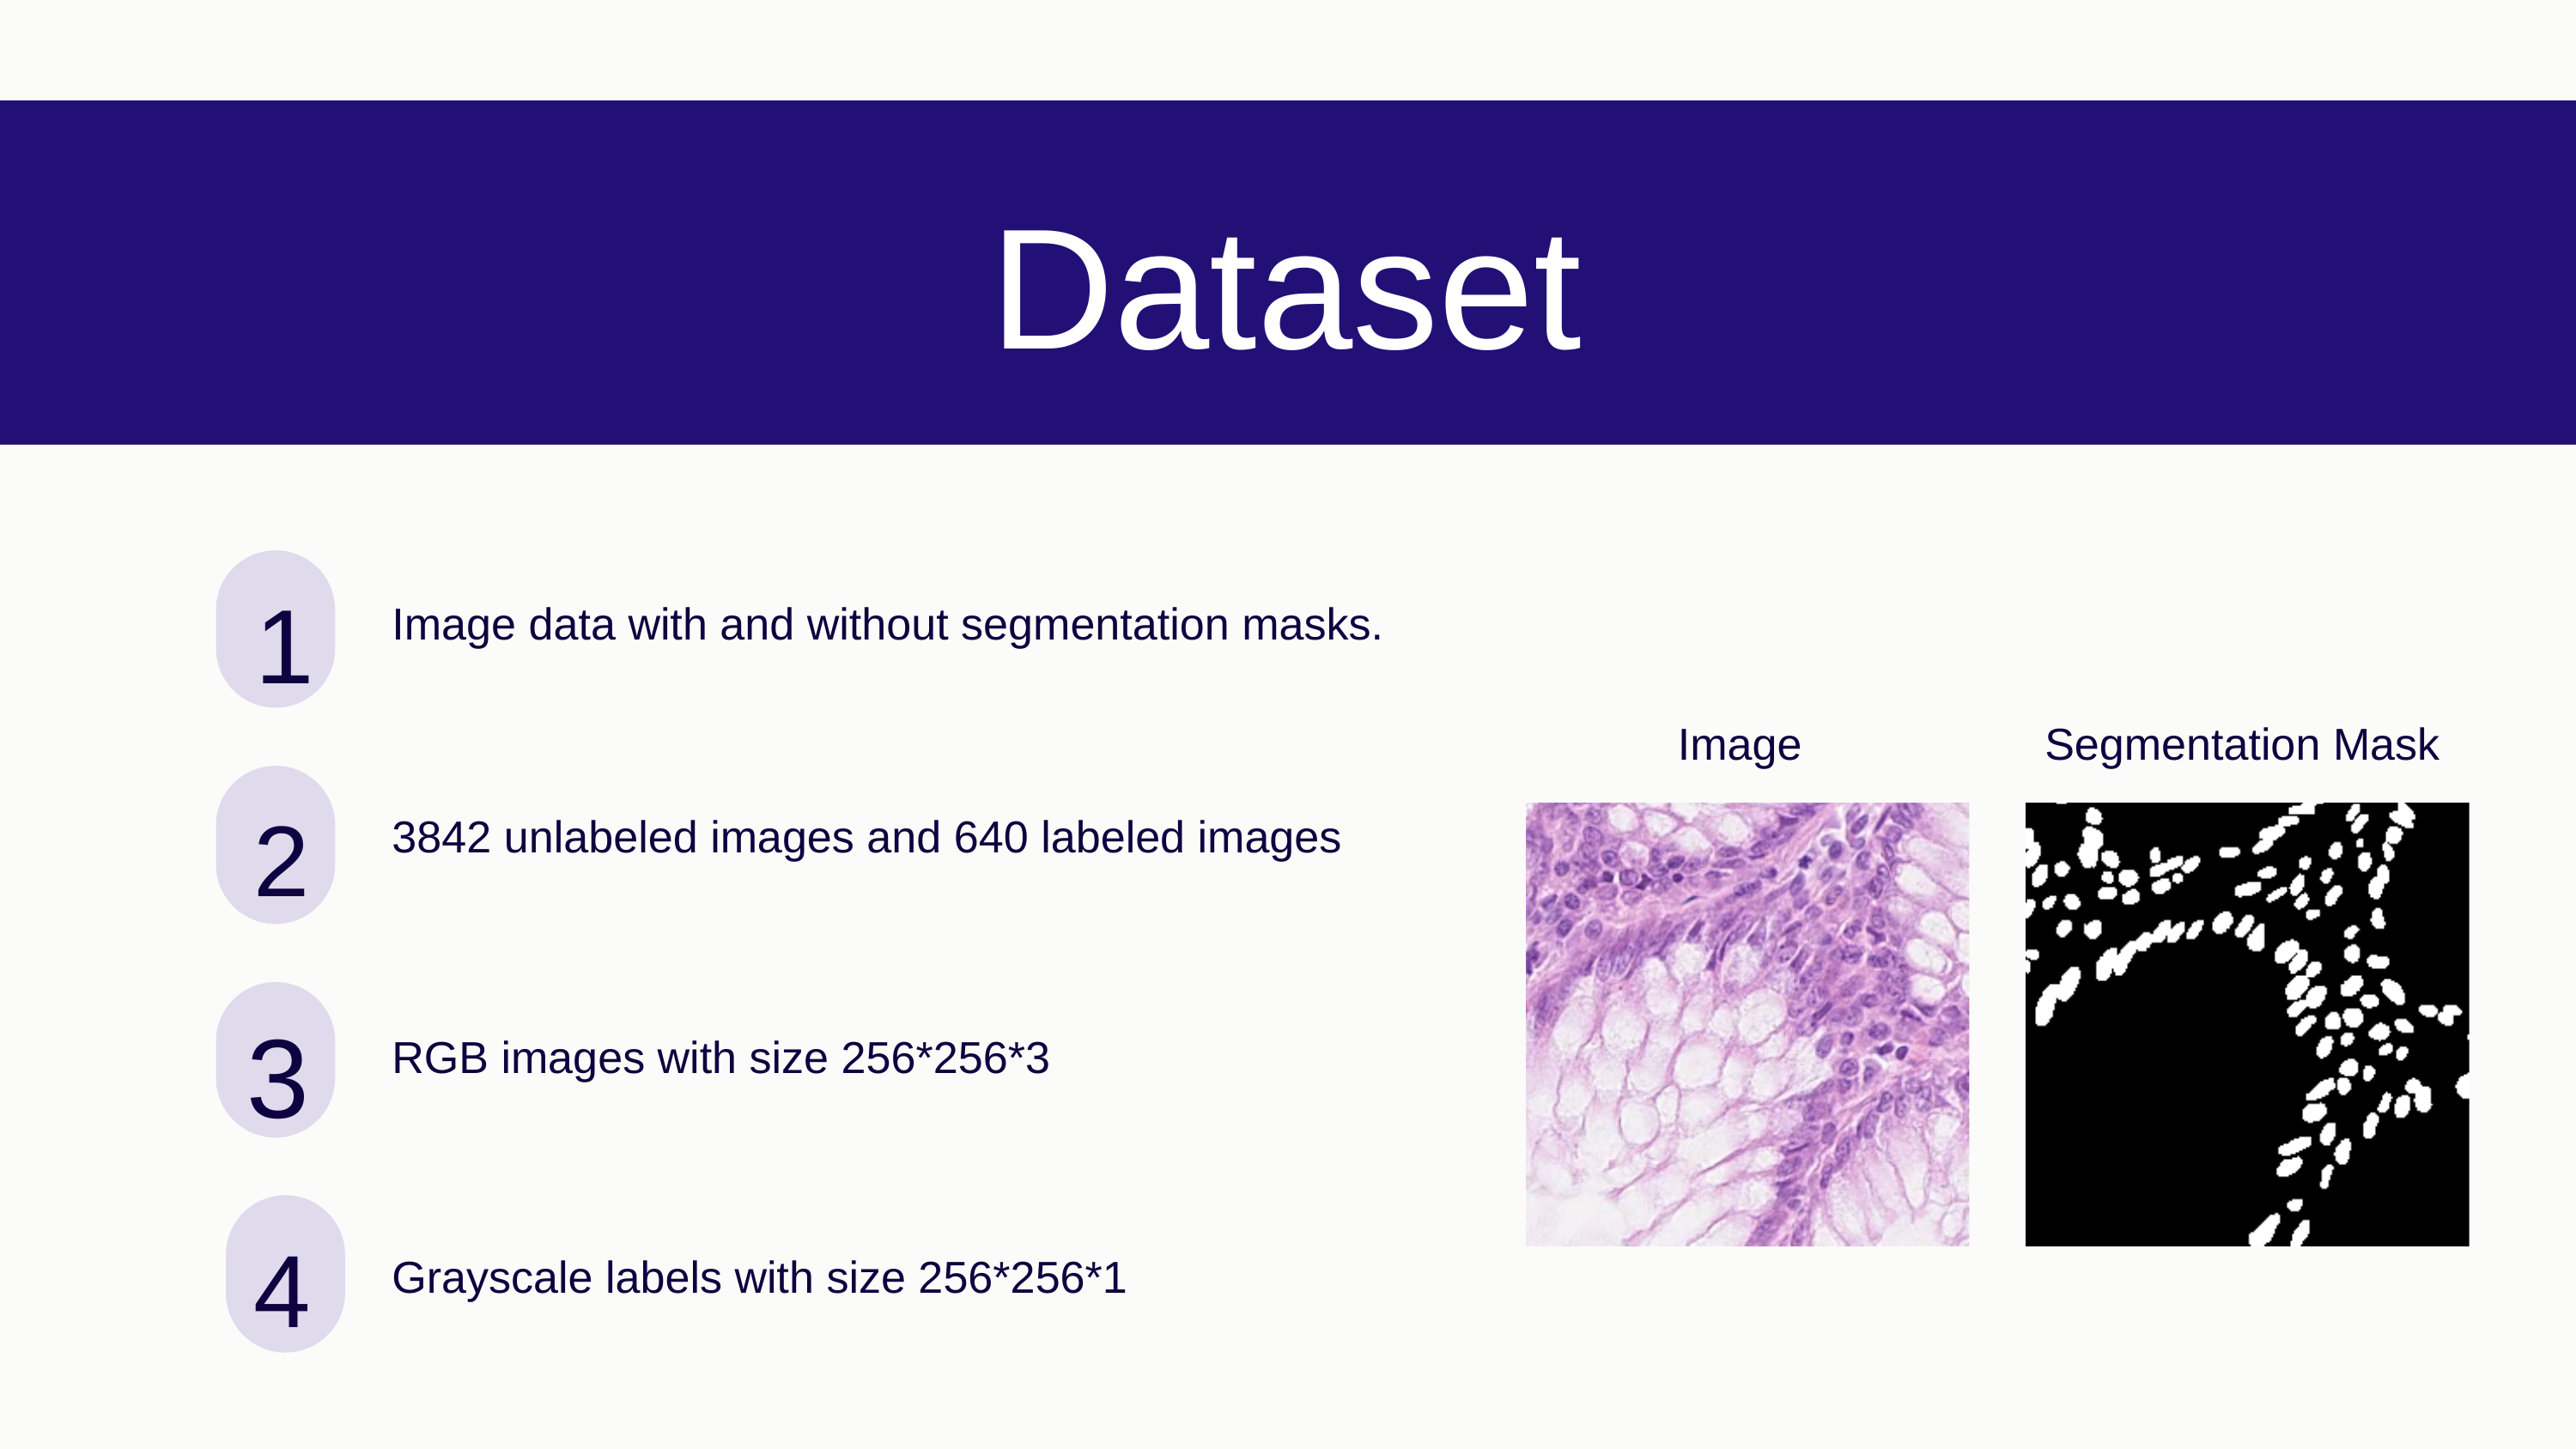

Dataset
1

Image data with and without segmentation masks.

Image
Segmentation Mask
2

3842 unlabeled images and 640 labeled images

3

RGB images with size 256*256*3

4

Grayscale labels with size 256*256*1